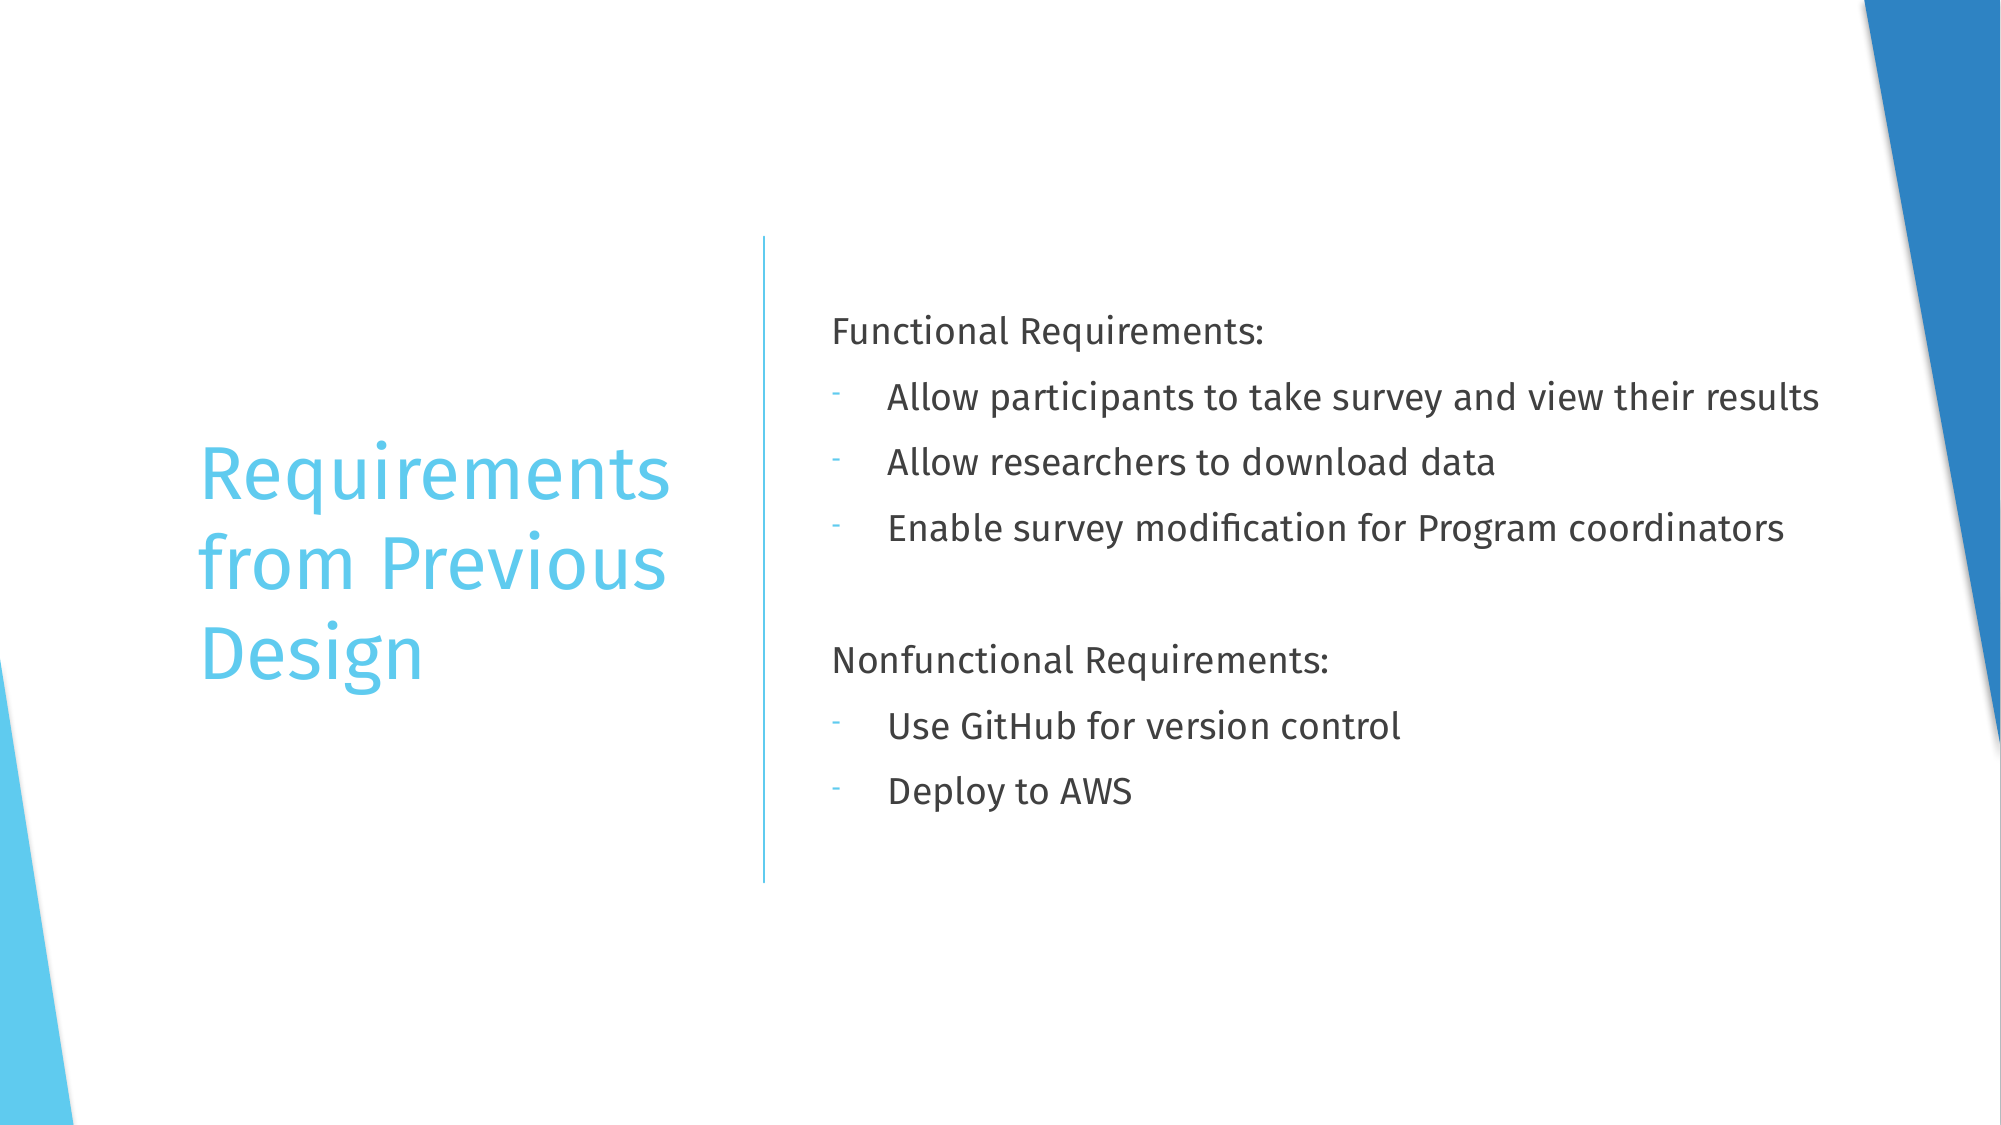

Functional Requirements:
Allow participants to take survey and view their results
Allow researchers to download data
Enable survey modification for Program coordinators

Nonfunctional Requirements:
Use GitHub for version control
Deploy to AWS
# Requirements from Previous Design